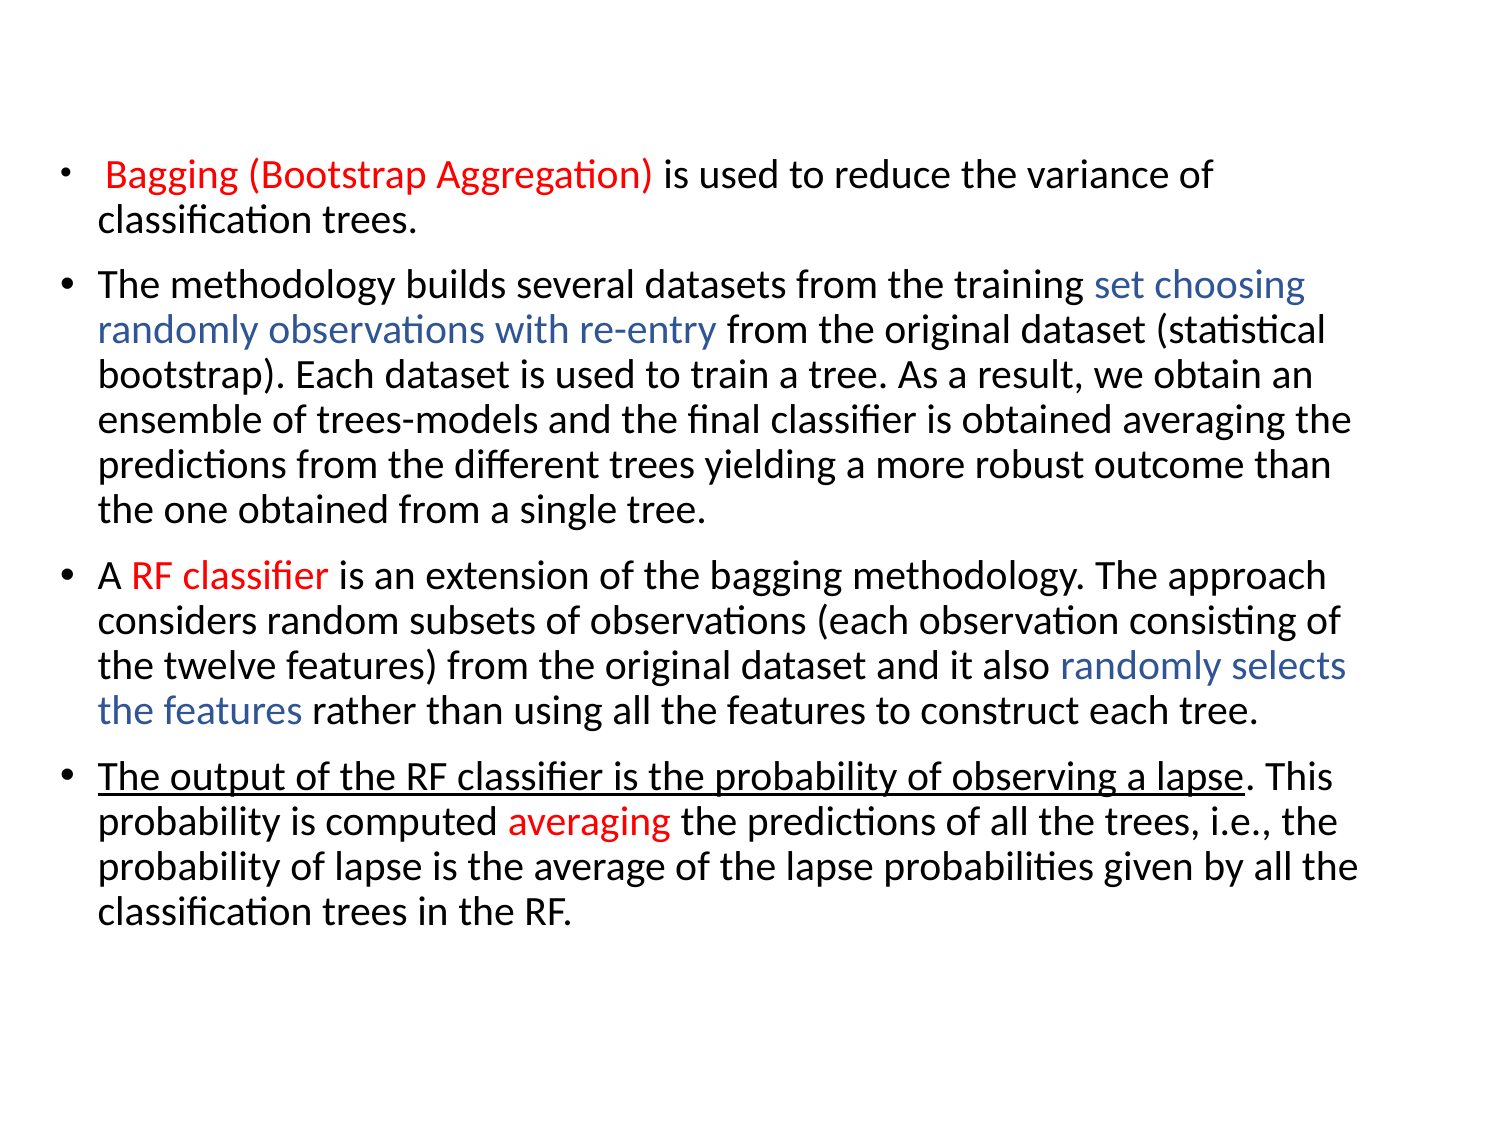

Bagging (Bootstrap Aggregation) is used to reduce the variance of classification trees.
The methodology builds several datasets from the training set choosing randomly observations with re-entry from the original dataset (statistical bootstrap). Each dataset is used to train a tree. As a result, we obtain an ensemble of trees-models and the final classifier is obtained averaging the predictions from the different trees yielding a more robust outcome than the one obtained from a single tree.
A RF classifier is an extension of the bagging methodology. The approach considers random subsets of observations (each observation consisting of the twelve features) from the original dataset and it also randomly selects the features rather than using all the features to construct each tree.
The output of the RF classifier is the probability of observing a lapse. This probability is computed averaging the predictions of all the trees, i.e., the probability of lapse is the average of the lapse probabilities given by all the classification trees in the RF.